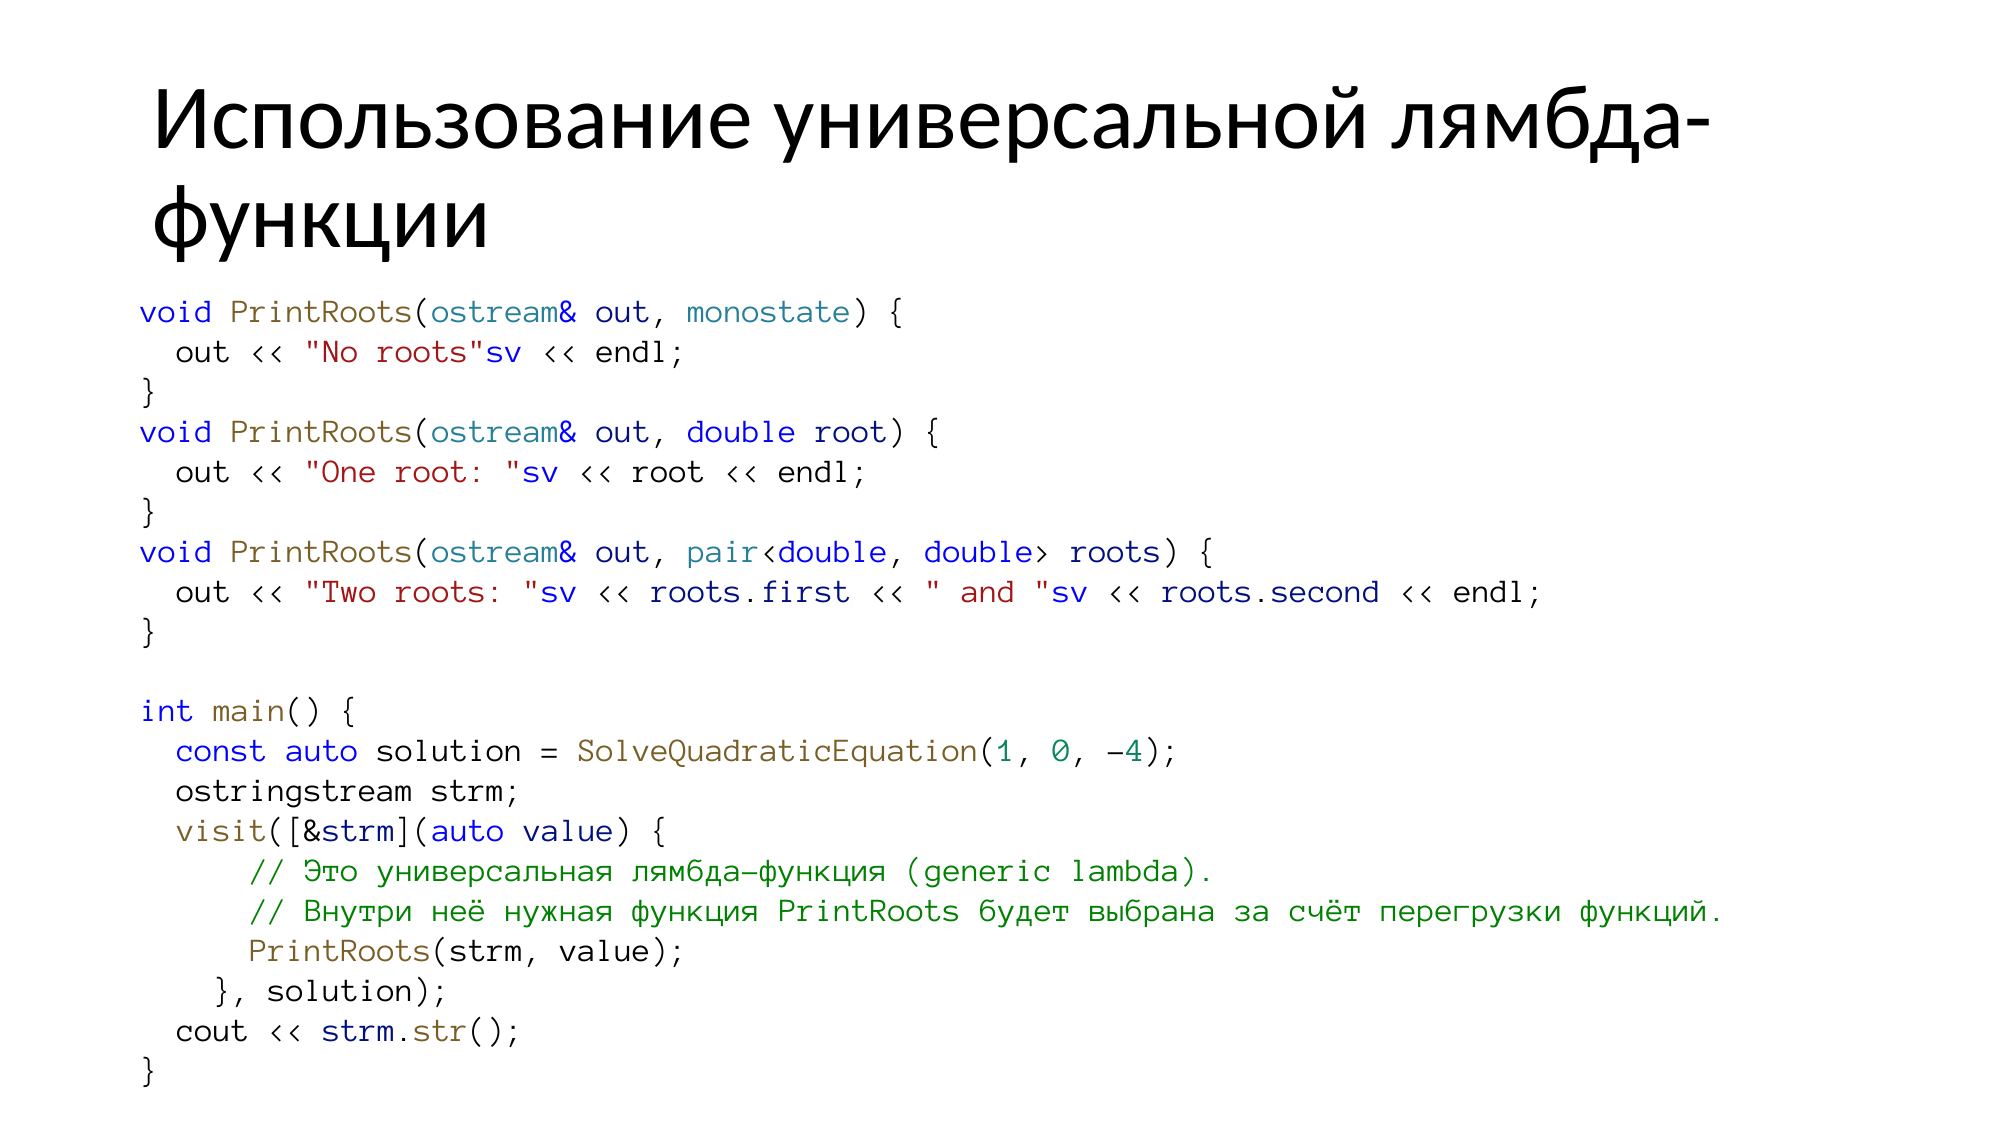

# Использование универсальной лямбда-функции
void PrintRoots(ostream& out, monostate) {
  out << "No roots"sv << endl;
}
void PrintRoots(ostream& out, double root) {
  out << "One root: "sv << root << endl;
}
void PrintRoots(ostream& out, pair<double, double> roots) {
  out << "Two roots: "sv << roots.first << " and "sv << roots.second << endl;
}
int main() {
  const auto solution = SolveQuadraticEquation(1, 0, -4);
  ostringstream strm;
  visit([&strm](auto value) {
      // Это универсальная лямбда-функция (generic lambda).
      // Внутри неё нужная функция PrintRoots будет выбрана за счёт перегрузки функций.
      PrintRoots(strm, value);
    }, solution);
  cout << strm.str();
}